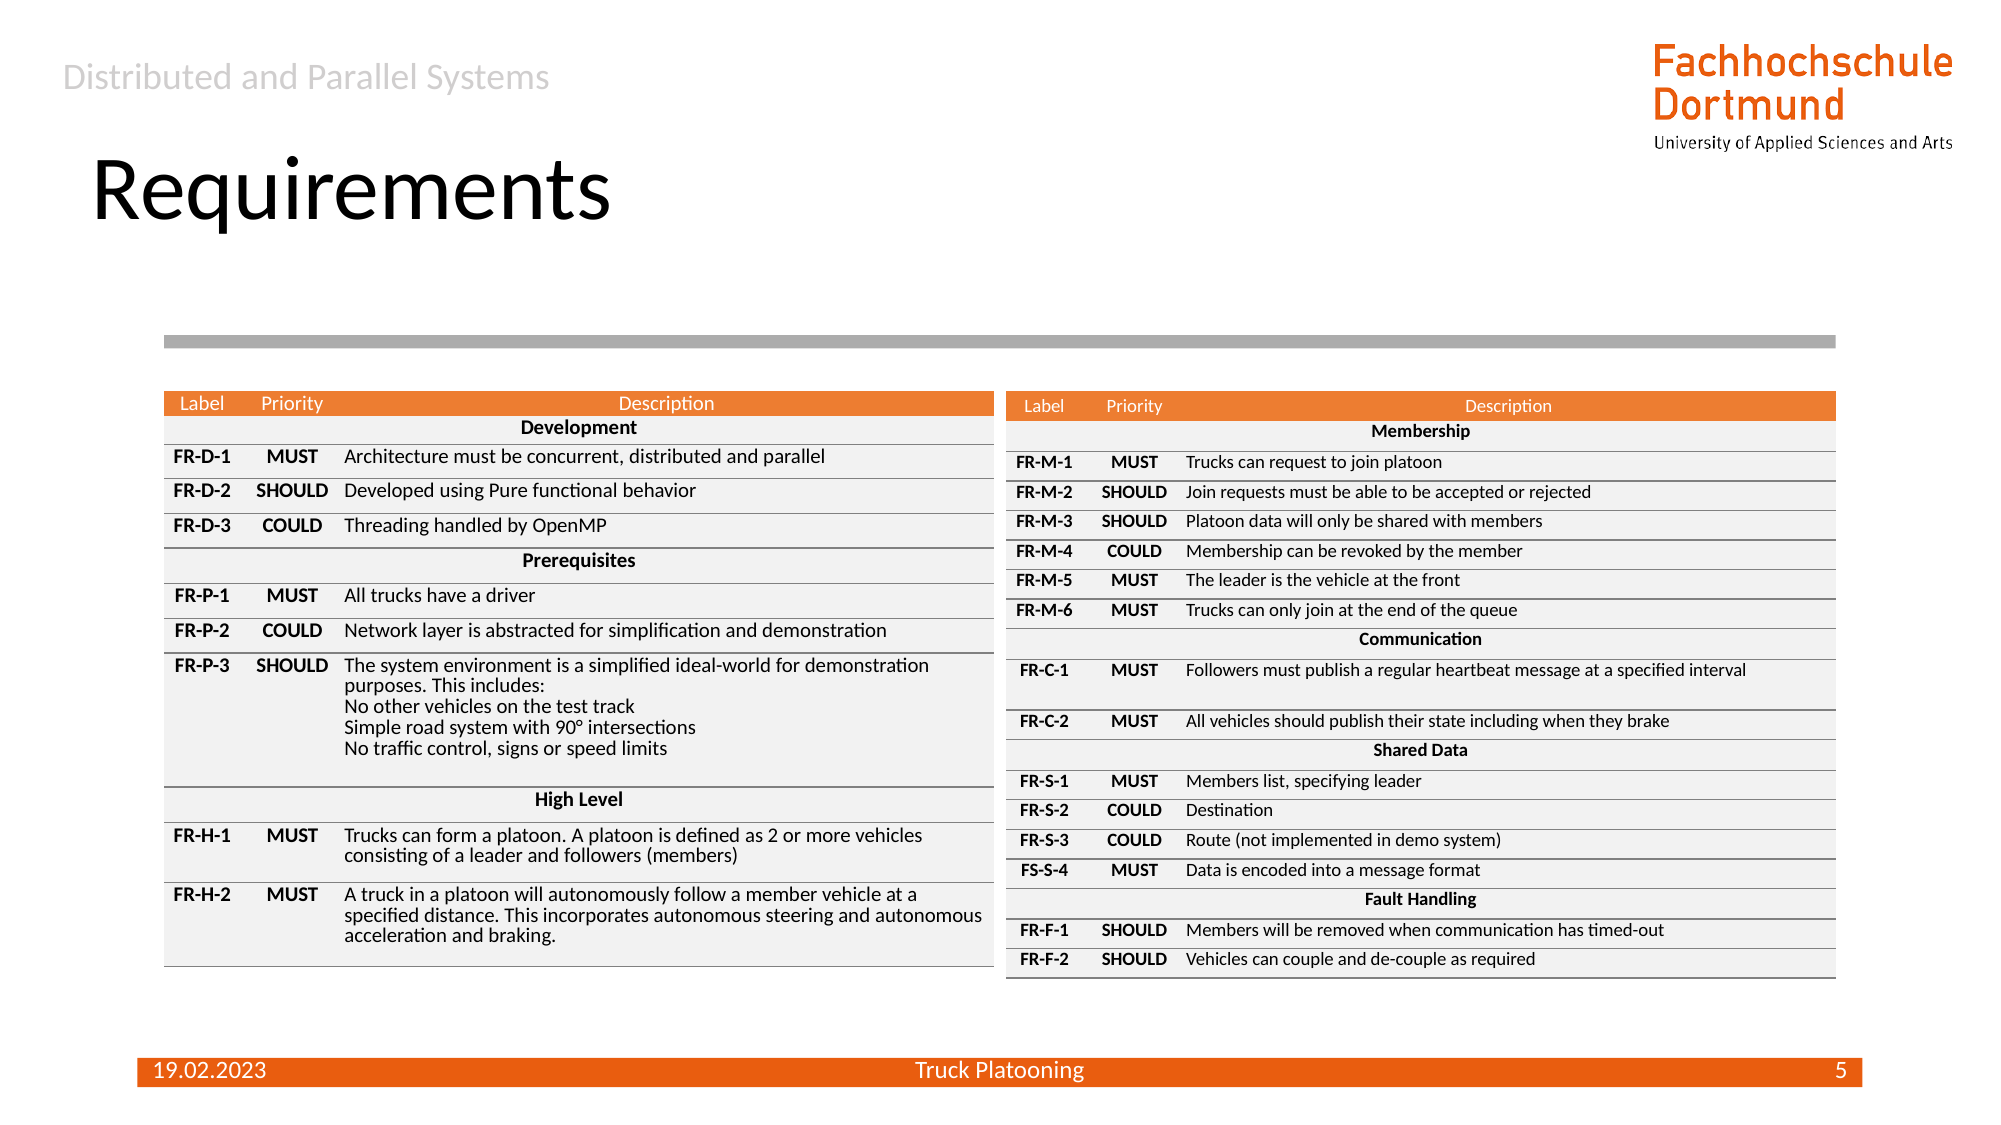

# Requirements

| Label | Priority | Description |
| --- | --- | --- |
| Development |  |  |
| FR-D-1 | MUST | Architecture must be concurrent, distributed and parallel |
| FR-D-2 | SHOULD | Developed using Pure functional behavior |
| FR-D-3 | COULD | Threading handled by OpenMP |
| Prerequisites |  |  |
| FR-P-1 | MUST | All trucks have a driver |
| FR-P-2 | COULD | Network layer is abstracted for simplification and demonstration |
| FR-P-3 | SHOULD | The system environment is a simplified ideal-world for demonstration purposes. This includes:  No other vehicles on the test track  Simple road system with 90° intersections  No traffic control, signs or speed limits |
| High Level |  |  |
| FR-H-1 | MUST | Trucks can form a platoon. A platoon is defined as 2 or more vehicles consisting of a leader and followers (members) |
| FR-H-2 | MUST | A truck in a platoon will autonomously follow a member vehicle at a specified distance. This incorporates autonomous steering and autonomous acceleration and braking. |
| Label | Priority | Description |
| --- | --- | --- |
| Membership |  |  |
| FR-M-1 | MUST | Trucks can request to join platoon |
| FR-M-2 | SHOULD | Join requests must be able to be accepted or rejected |
| FR-M-3 | SHOULD | Platoon data will only be shared with members |
| FR-M-4 | COULD | Membership can be revoked by the member |
| FR-M-5 | MUST | The leader is the vehicle at the front |
| FR-M-6 | MUST | Trucks can only join at the end of the queue |
| Communication |  |  |
| FR-C-1 | MUST | Followers must publish a regular heartbeat message at a specified interval |
| FR-C-2 | MUST | All vehicles should publish their state including when they brake |
| Shared Data |  |  |
| FR-S-1 | MUST | Members list, specifying leader |
| FR-S-2 | COULD | Destination |
| FR-S-3 | COULD | Route (not implemented in demo system) |
| FS-S-4 | MUST | Data is encoded into a message format |
| Fault Handling |  |  |
| FR-F-1 | SHOULD | Members will be removed when communication has timed-out |
| FR-F-2 | SHOULD | Vehicles can couple and de-couple as required |
19.02.2023
Truck Platooning
5